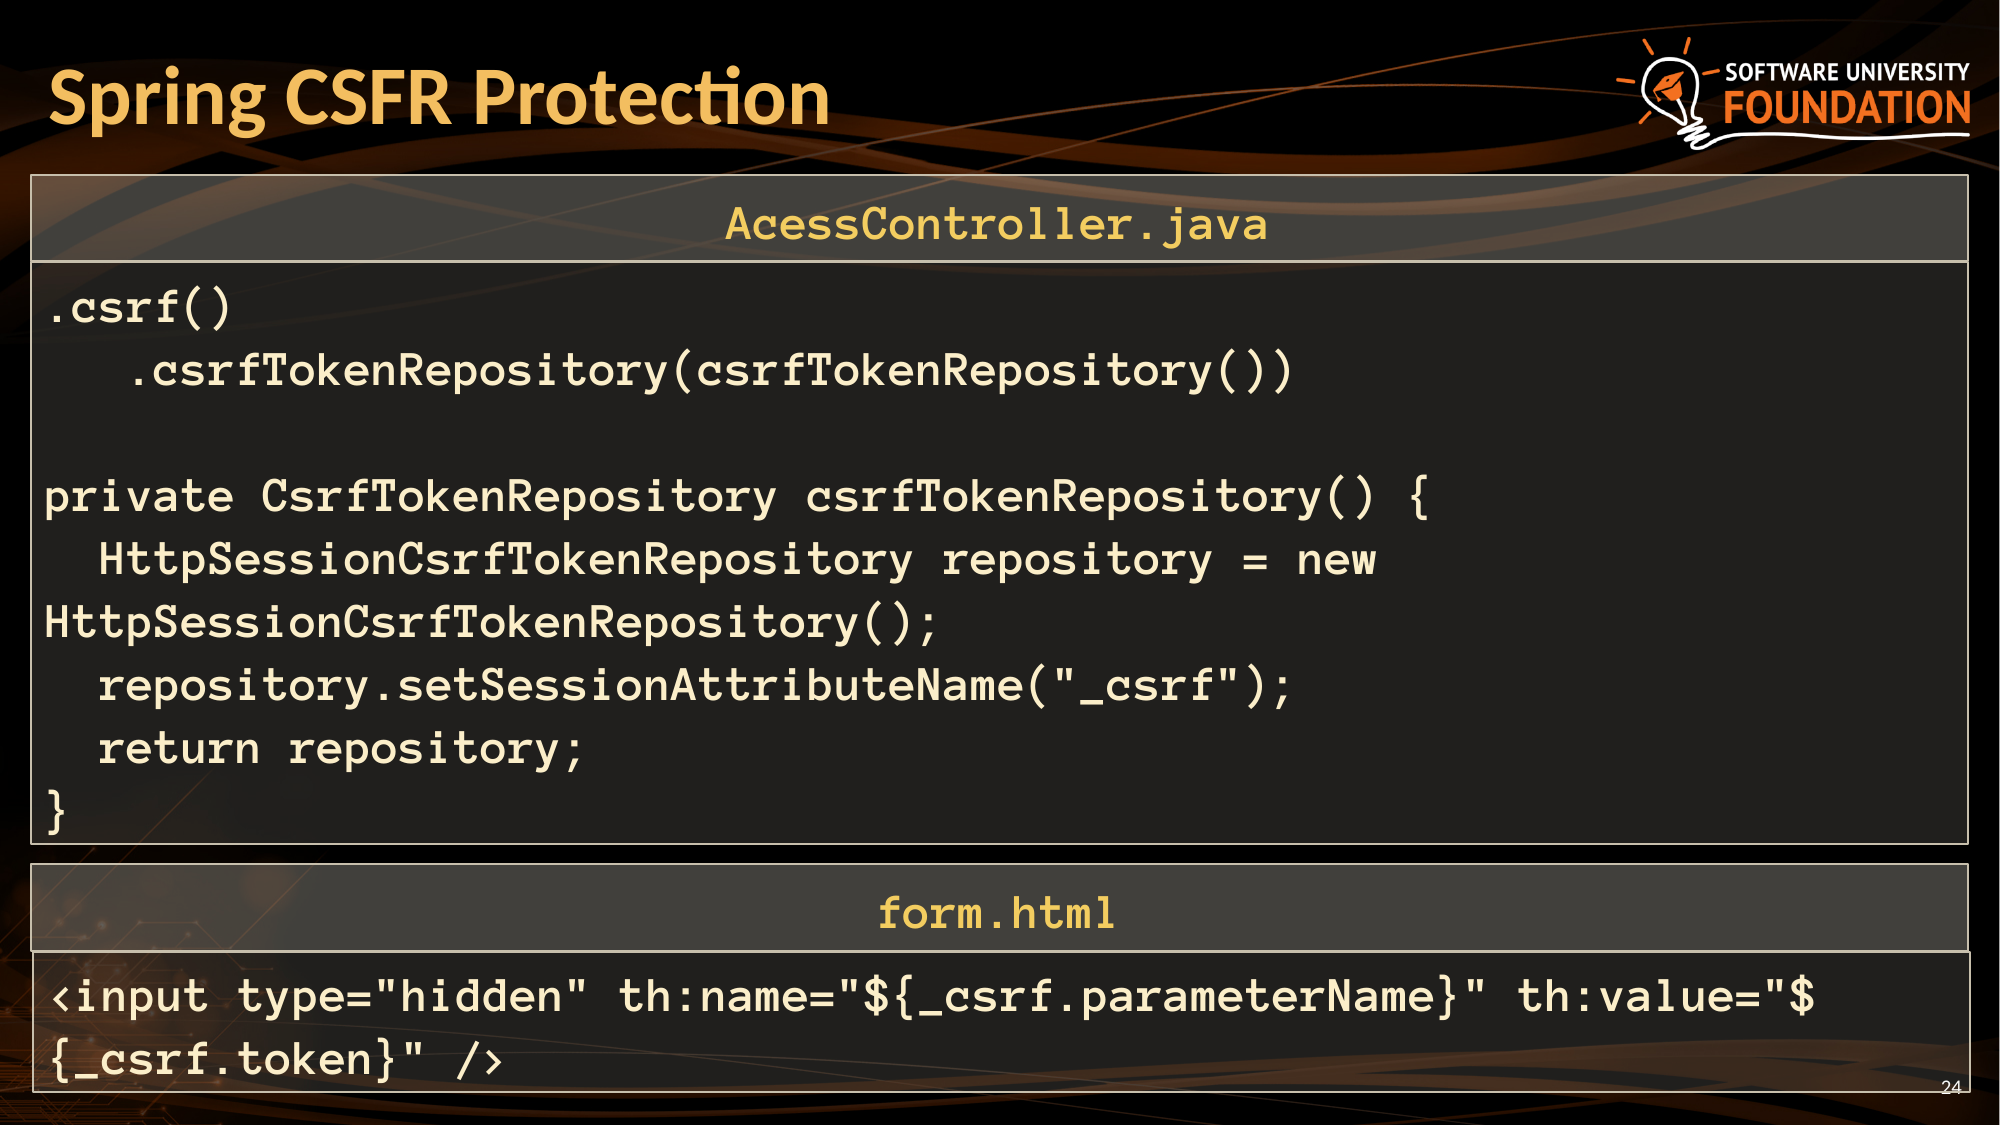

# Spring CSFR Protection
AcessController.java
.csrf()
   .csrfTokenRepository(csrfTokenRepository())

private CsrfTokenRepository csrfTokenRepository() {
  HttpSessionCsrfTokenRepository repository = new HttpSessionCsrfTokenRepository();
  repository.setSessionAttributeName("_csrf");
  return repository;
}
form.html
<input type="hidden" th:name="${_csrf.parameterName}" th:value="${_csrf.token}" />
24